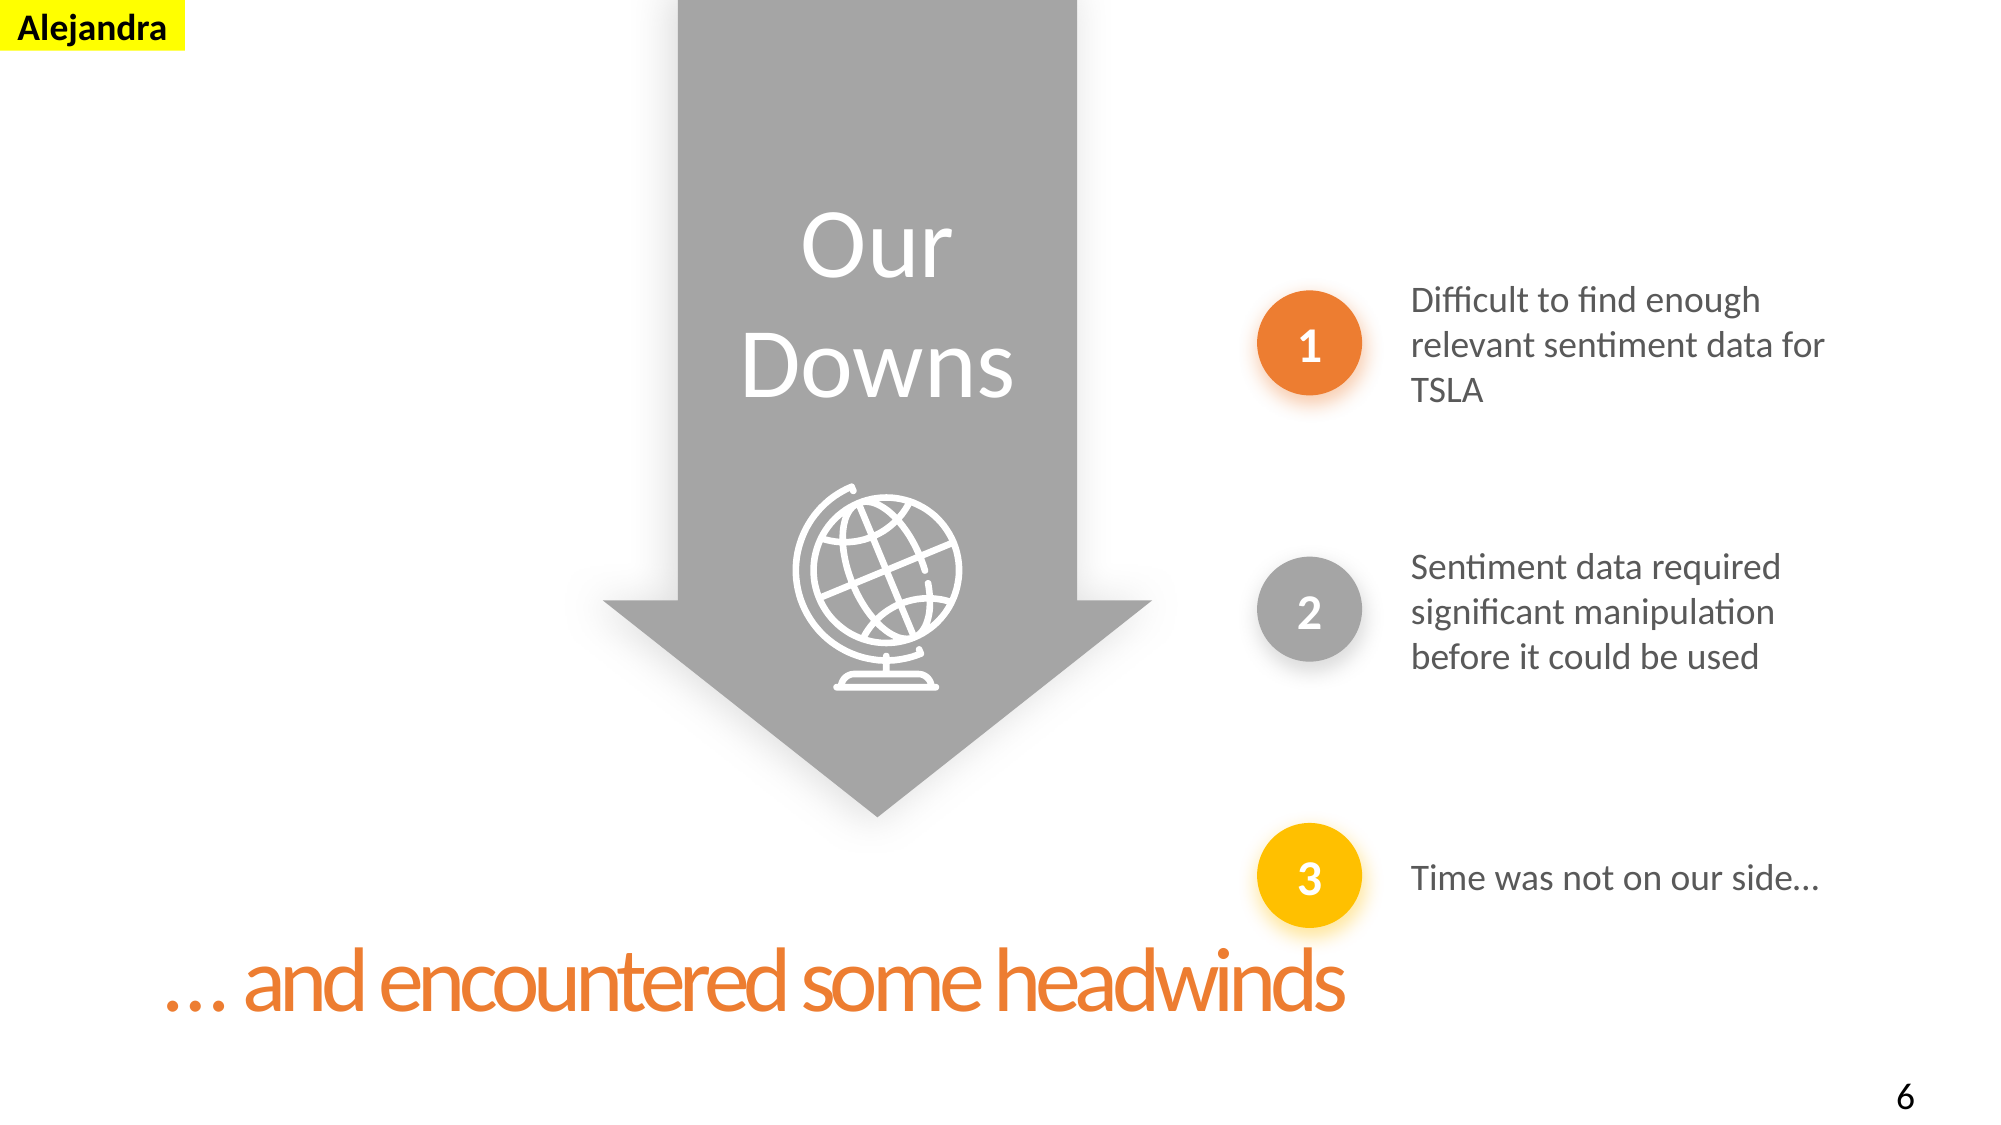

Alejandra

Our Downs
Difficult to find enough relevant sentiment data for TSLA
1

Sentiment data required significant manipulation before it could be used
2
Time was not on our side…
3
… and encountered some headwinds
6